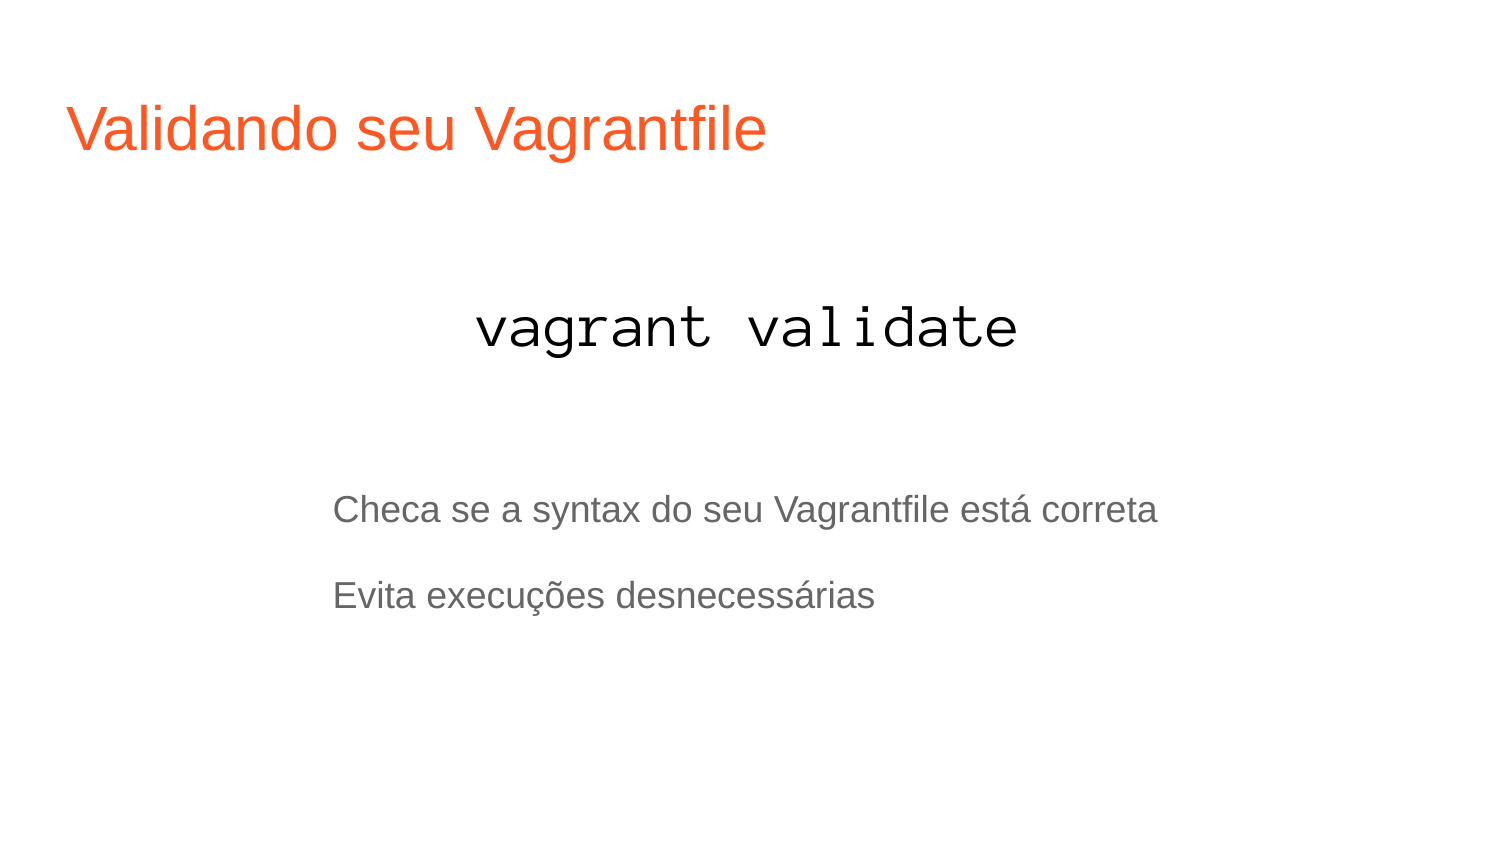

# Validando seu Vagrantfile
vagrant validate
Checa se a syntax do seu Vagrantfile está correta
Evita execuções desnecessárias